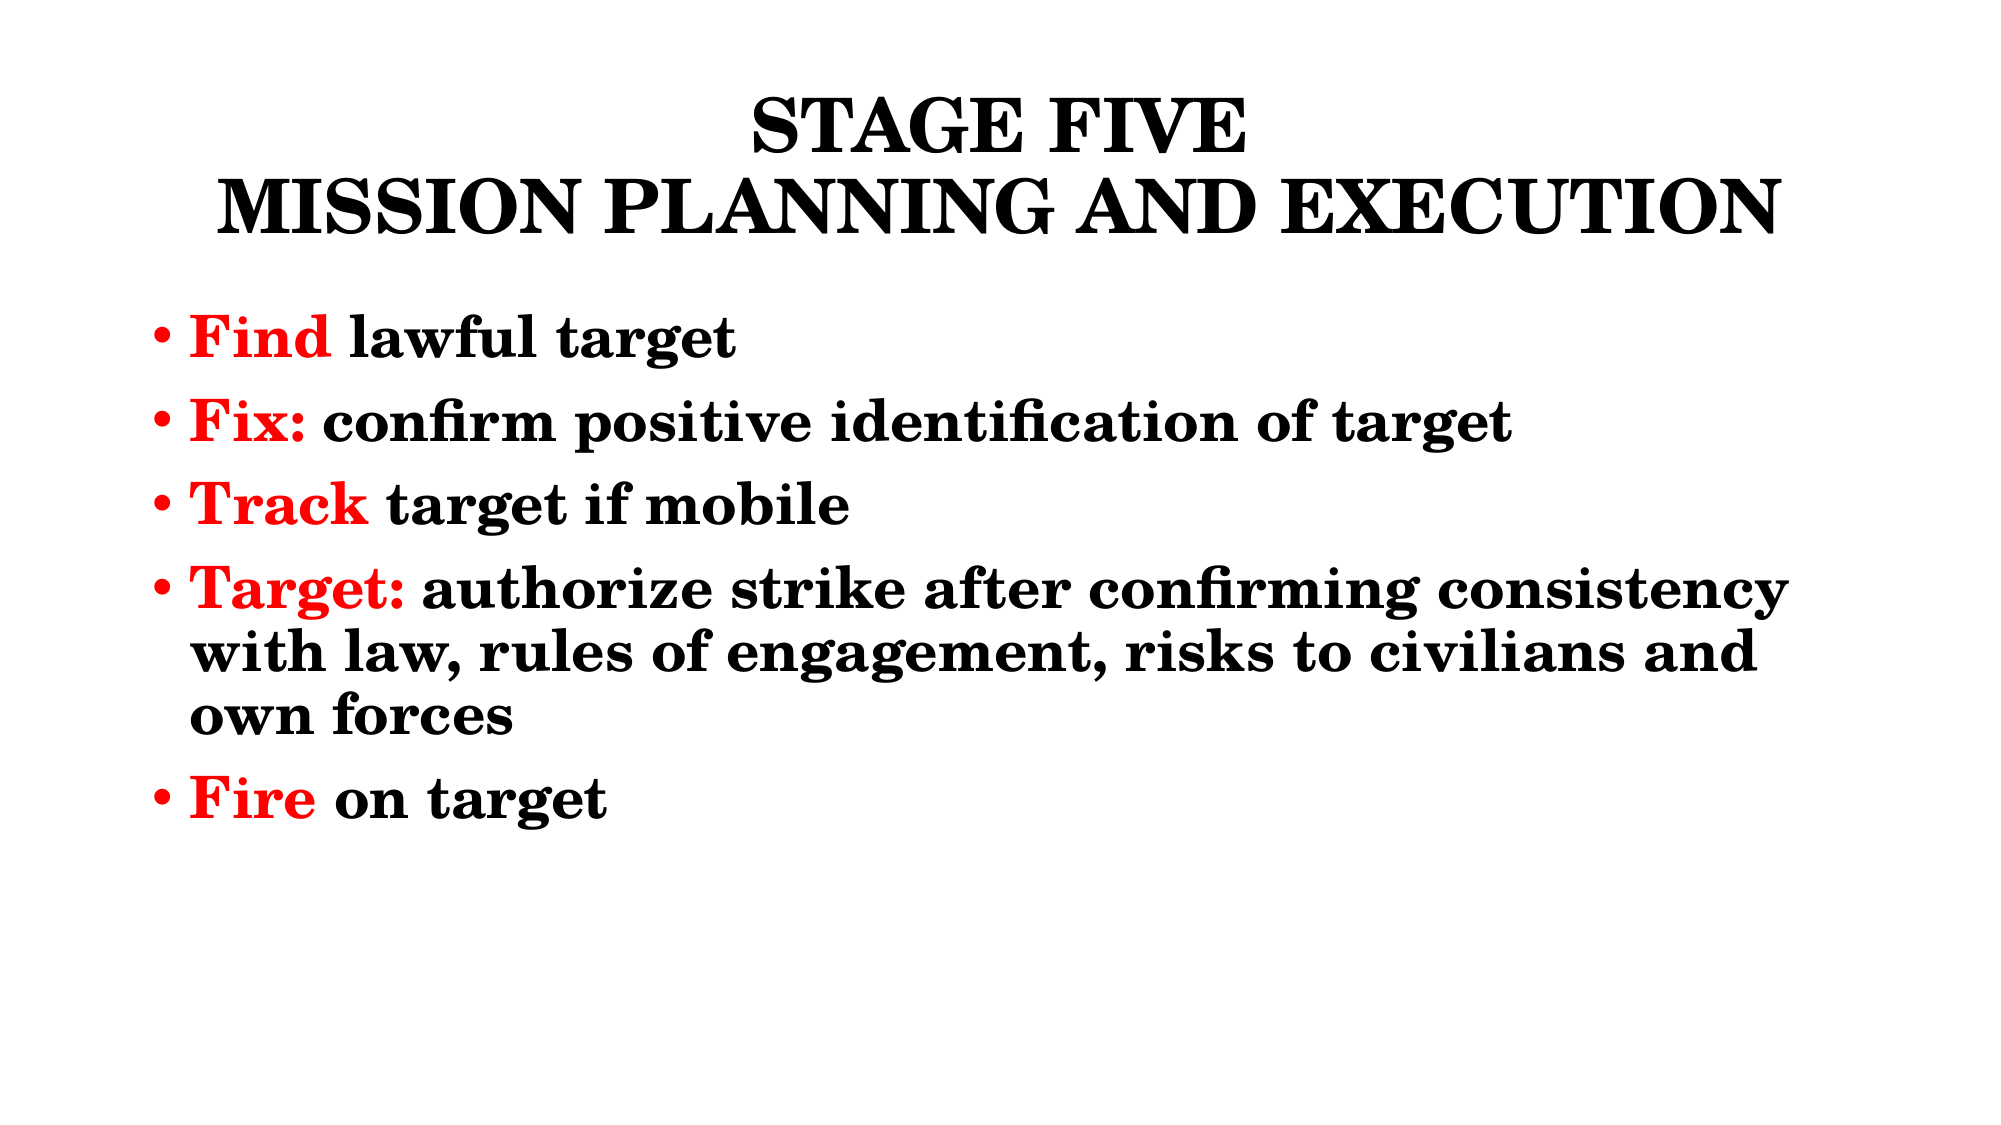

# STAGE FIVE MISSION PLANNING AND EXECUTION
Find lawful target
Fix: confirm positive identification of target
Track target if mobile
Target: authorize strike after confirming consistency with law, rules of engagement, risks to civilians and own forces
Fire on target